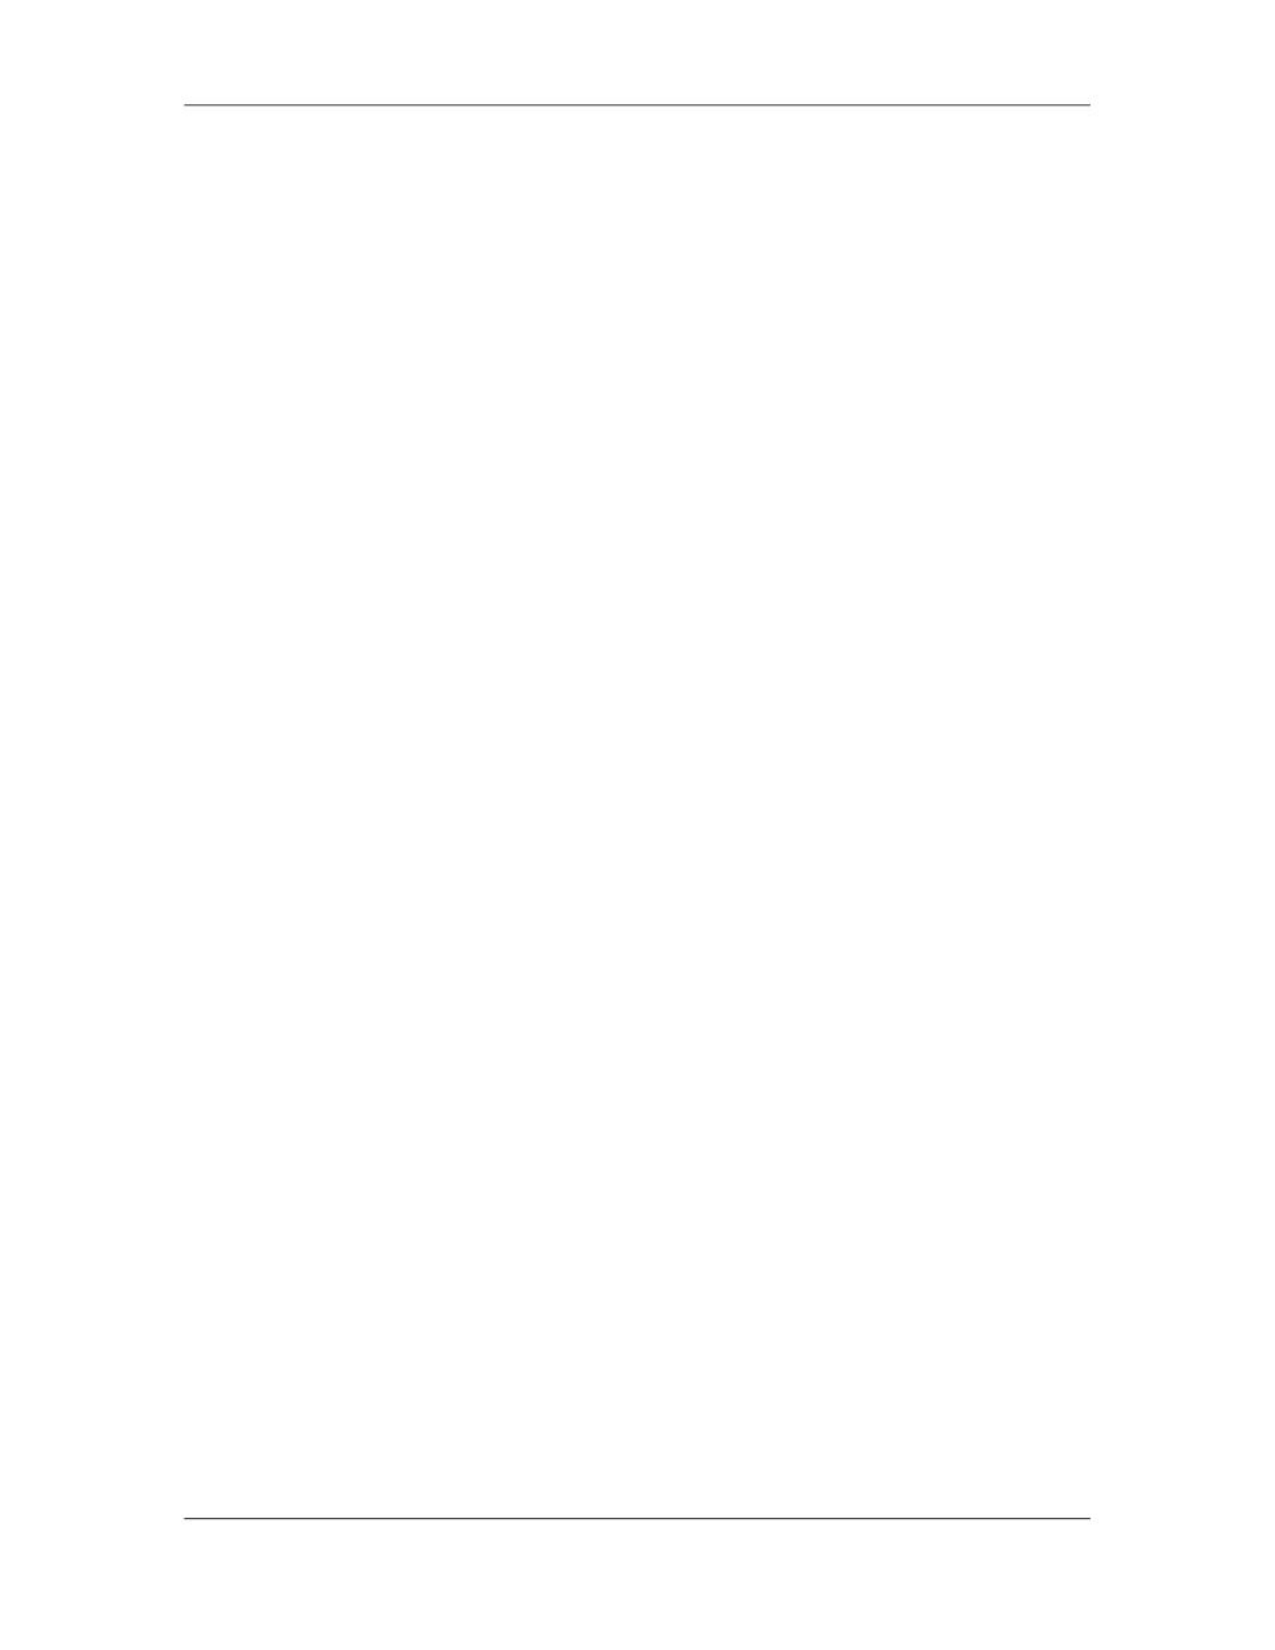

Software Project Management (CS615)

																																																																																																									You know 20 percent of you stock takes up 80 percent of your warehouse space

																																																																																																									and that 80 percent of your stock comes from 20 percent of your suppliers. Also
																																																																																																									80 percent of your sales will come from 20 percent of your sales staff. 20 percent

																																																																																																									of your staff will cause 80 percent of your problems, but another 20 percent of
																																																																																																									your staff will provide 80 percent of your production. It works both ways.

																																																																																																									Some Sample 80/20 Rule Applications

																																																																																																									80% of process defects arise from 20% of the process issues.
																																																																																																									20% of your sales force produces 80% of your company revenues.

																																																																																																									80% of delays in schedule arise from 20% of the possible causes of the delays.
																																																																																																									80% of customer complaints arise from 20% of your products or services.

																																																																																																									How It Can Help You

																																																																																										– 						The value of the Pareto Principle for a manager is that it reminds you to focus on

																																																																																																									the 20 percent that matters. Of the things you do during your day, only 20 percent
																																																																																																									really matter. Those 20 percent produce 80 percent of your results. Identify and

																																																																																																									Characteristic
																																																																																																									focus on those things. When the fire drills of the day begin to sap your time,

																																																																																																									remind yourself of the 20 percent you need to focus on. If something in the
																																																																																																									schedule has to slip, if something isn't going to get done, make sure it's not part of

																																																																																																									that 20 percent.

																																																																																																									Pareto's Principle, the 80/20 Rule, should serve as a daily reminder to focus 80
																																																																																																									percent of your time and energy on the 20 percent of you work that is really

																																																																																																									important. Don't just "work smart", work smart on the right things.

																																																																																										– 						Size

																																																																																																									The larger product, there will be more requirements and features to deliver,
																																																																																																									eventually it will take more time in its production. So if you cut the size of the

																																																																																																									produce to half it will save you 60% of the effort.

																																																																																										– 						Characteristic

																																																																																										– 						Development Tools

																																																																																								                                                                                                                                 12

																																																																																																																																																																																						© Copyright Virtual University of Pakistan